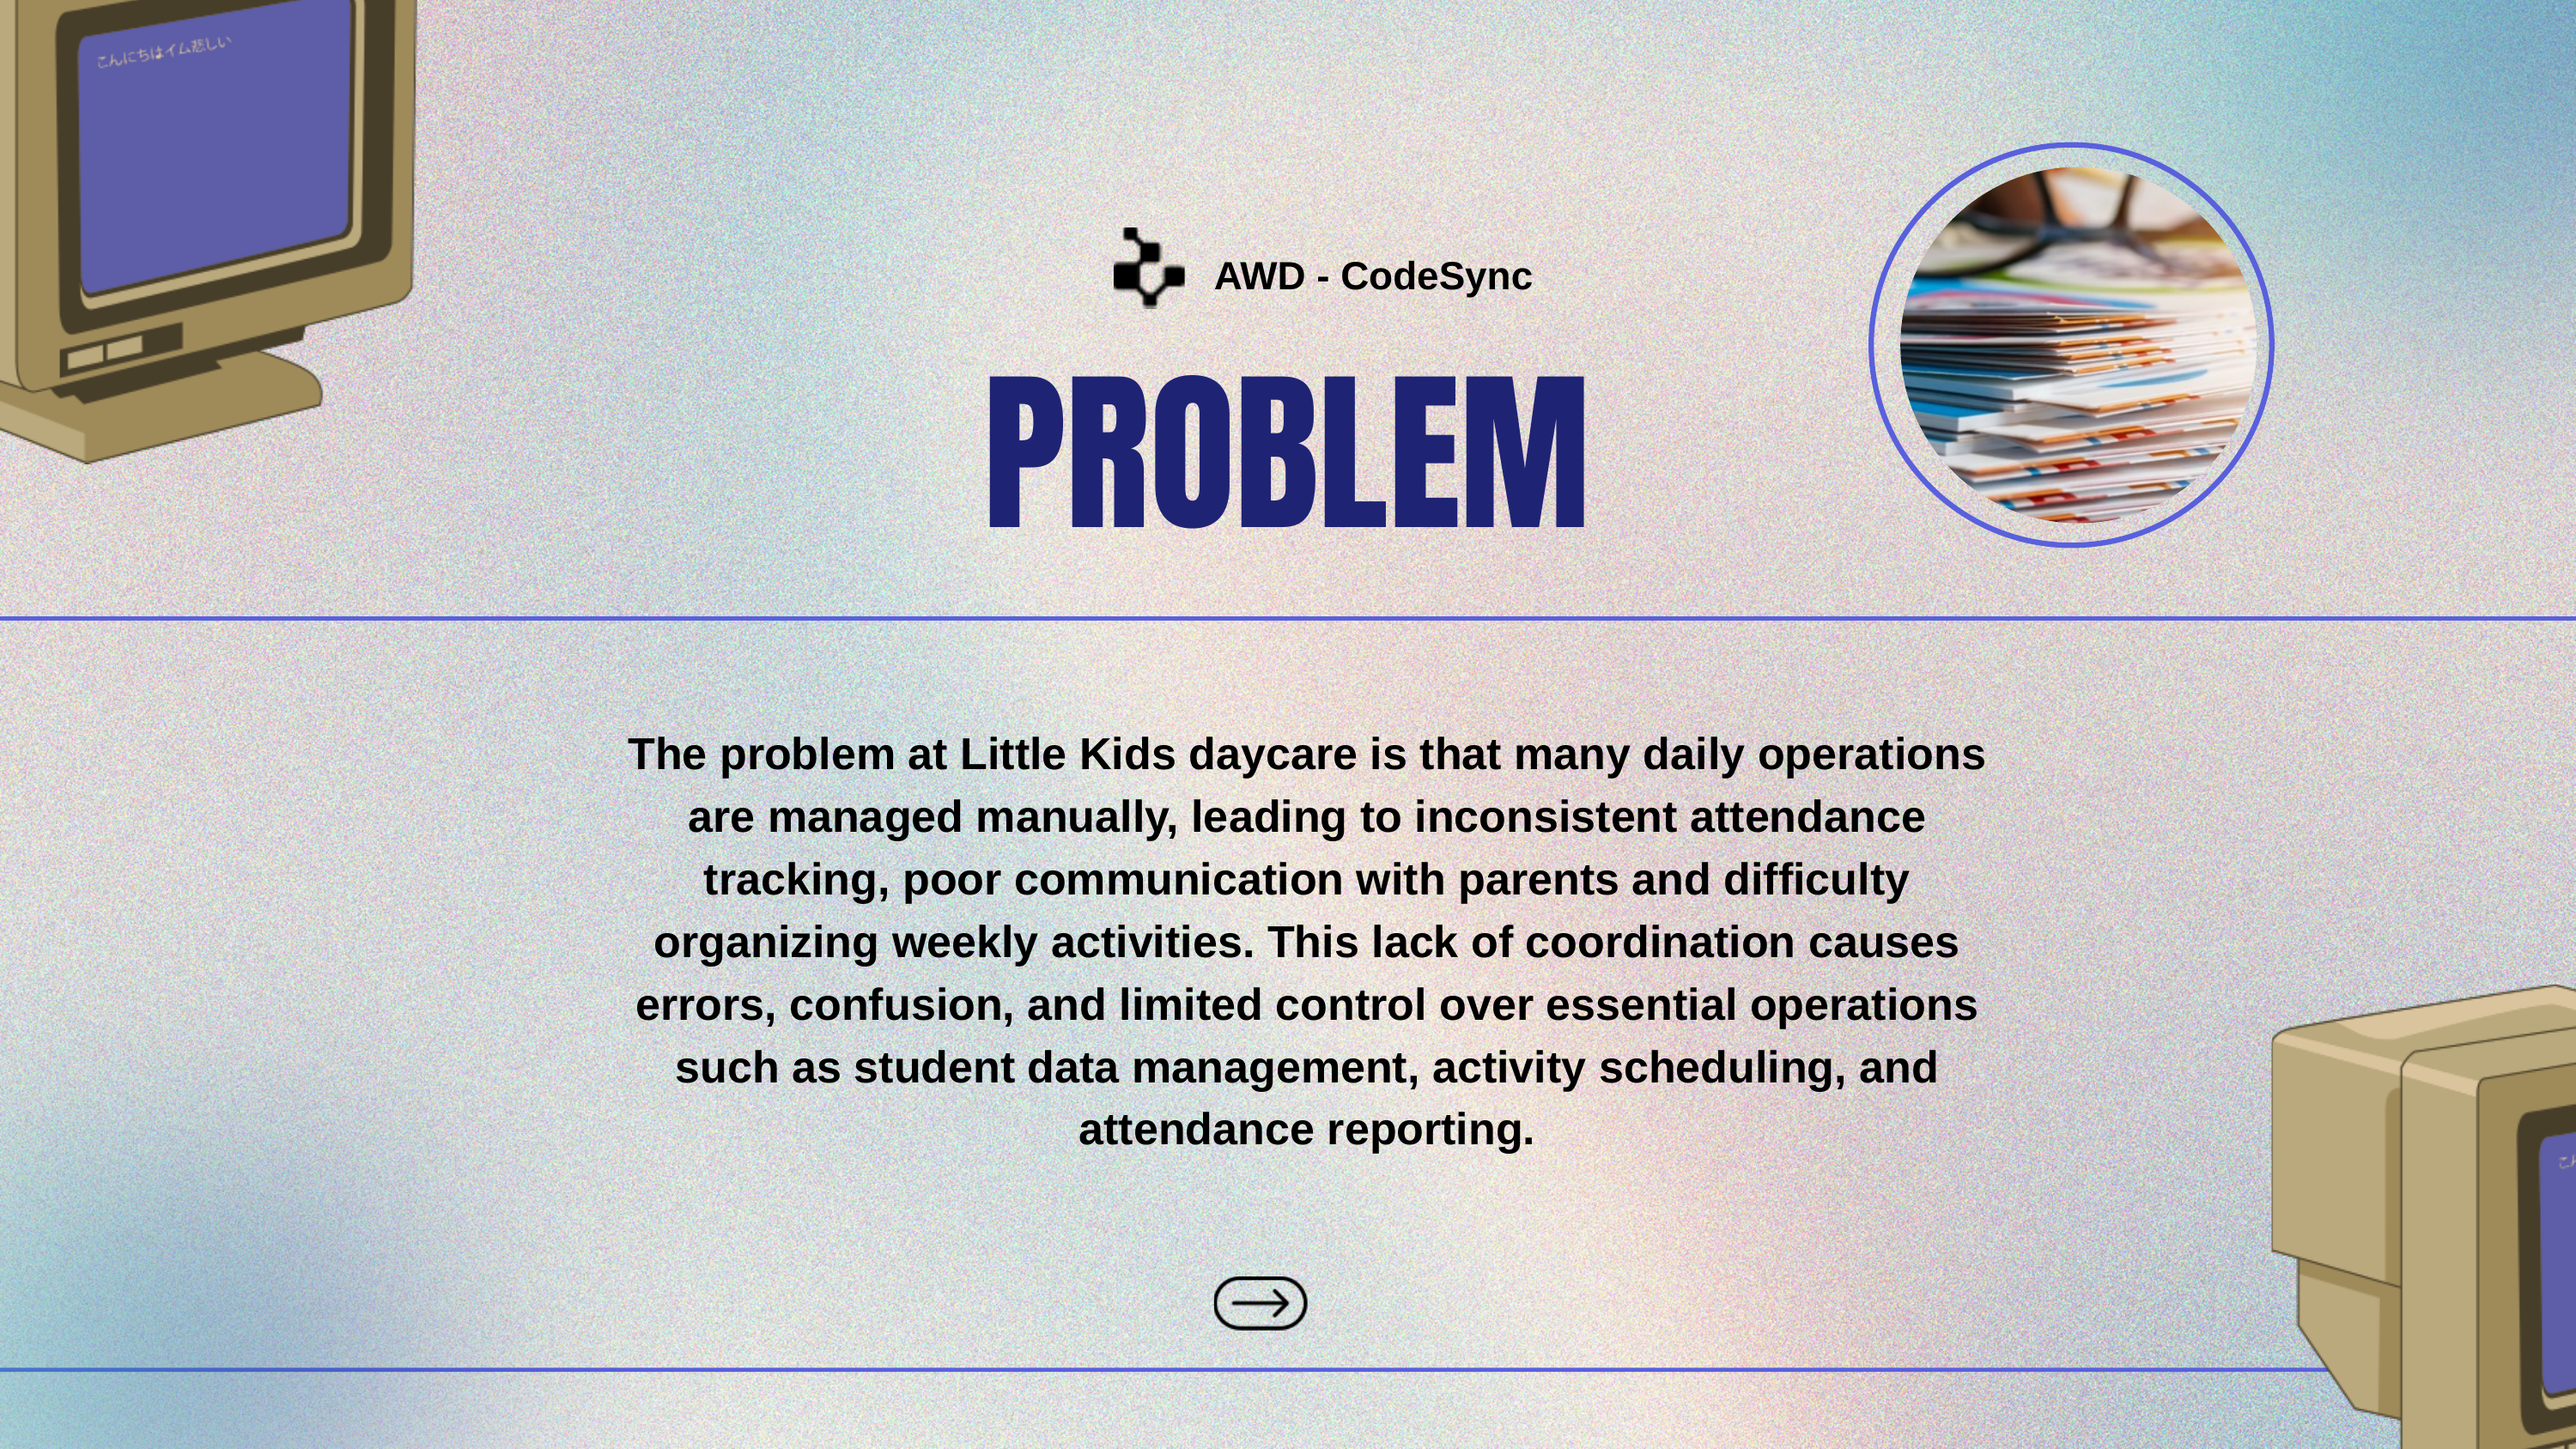

AWD - CodeSync
PROBLEM

The problem at Little Kids daycare is that many daily operations are managed manually, leading to inconsistent attendance tracking, poor communication with parents and difficulty organizing weekly activities. This lack of coordination causes errors, confusion, and limited control over essential operations such as student data management, activity scheduling, and attendance reporting.